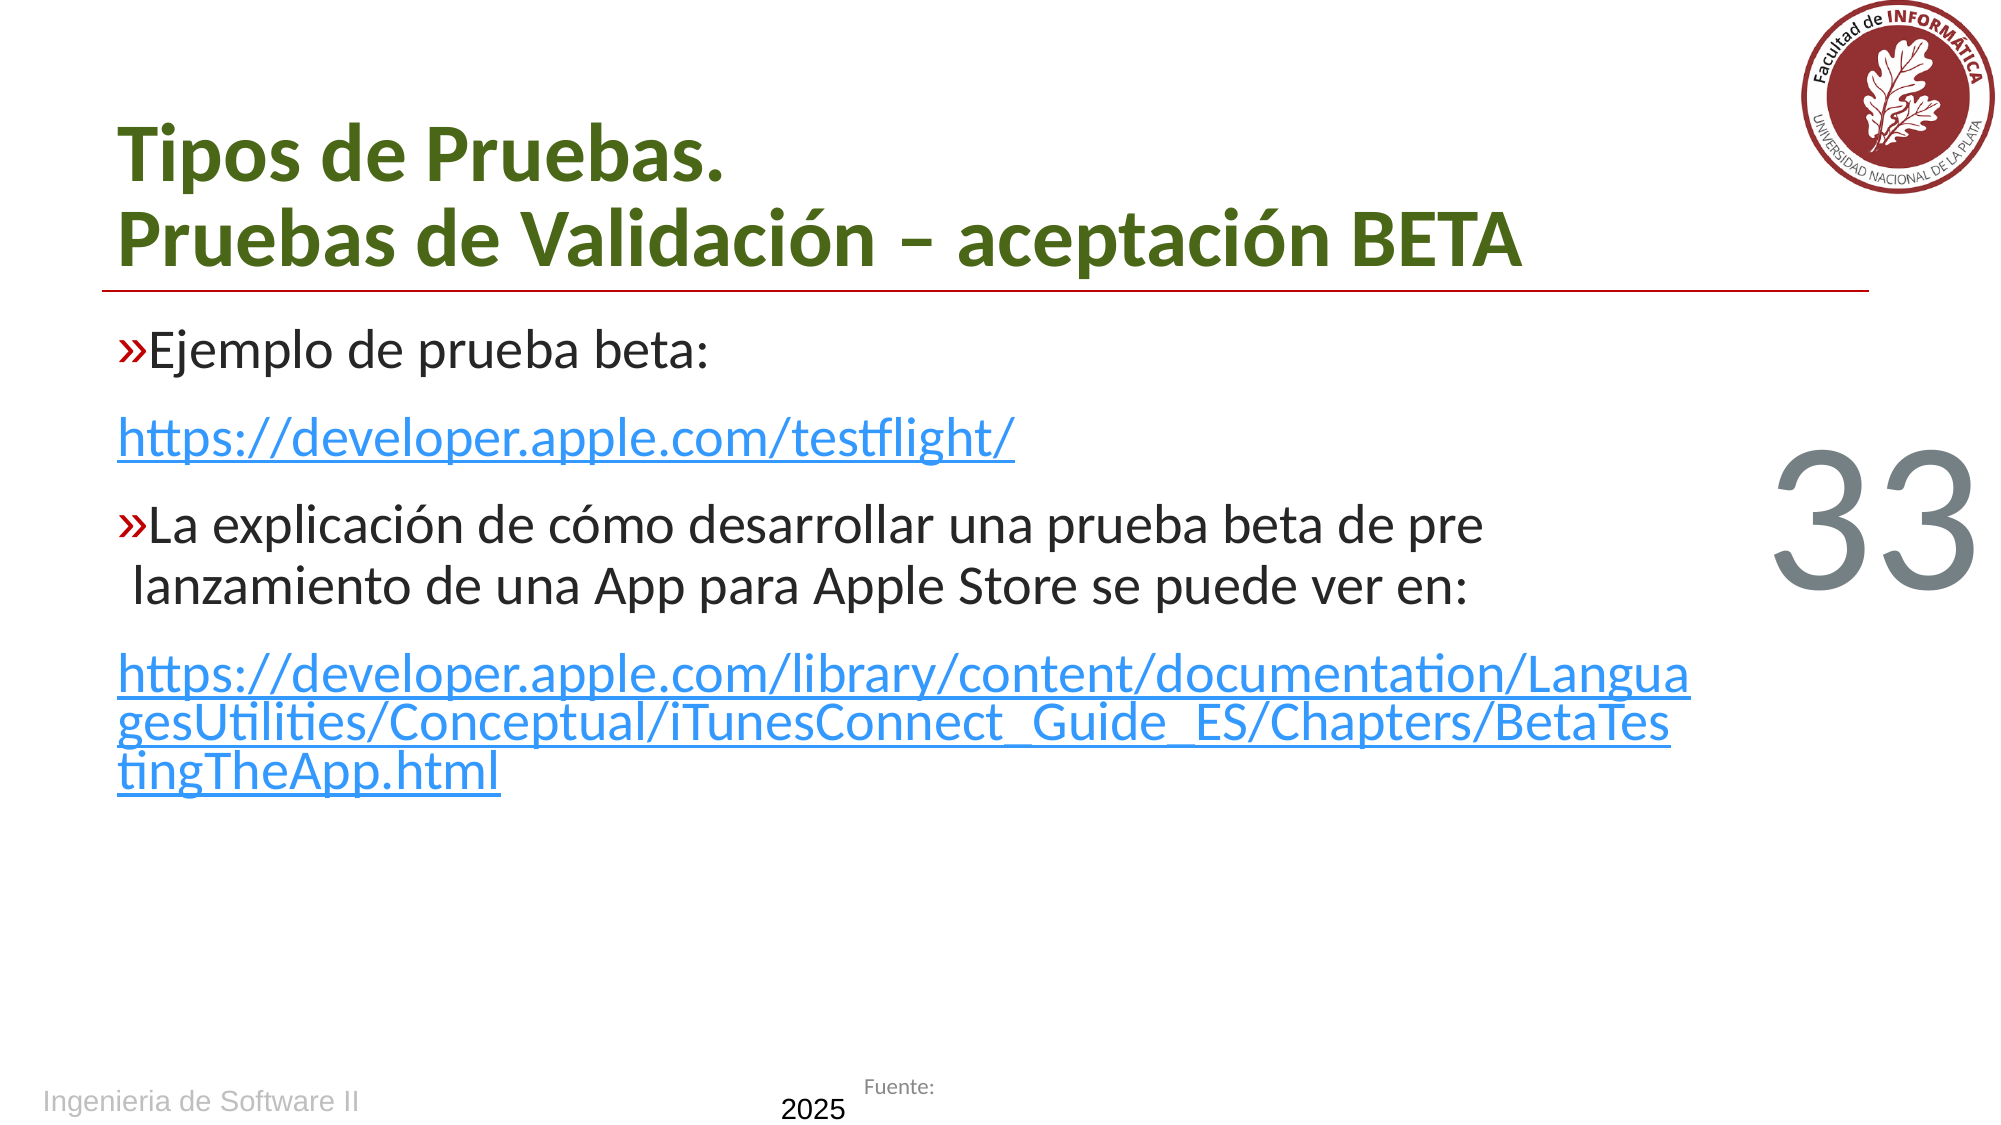

# Tipos de Pruebas. Pruebas de Validación – aceptación BETA
Ejemplo de prueba beta:
https://developer.apple.com/testflight/
La explicación de cómo desarrollar una prueba beta de pre lanzamiento de una App para Apple Store se puede ver en:
https://developer.apple.com/library/content/documentation/LanguagesUtilities/Conceptual/iTunesConnect_Guide_ES/Chapters/BetaTestingTheApp.html

33

Ingenieria de Software II